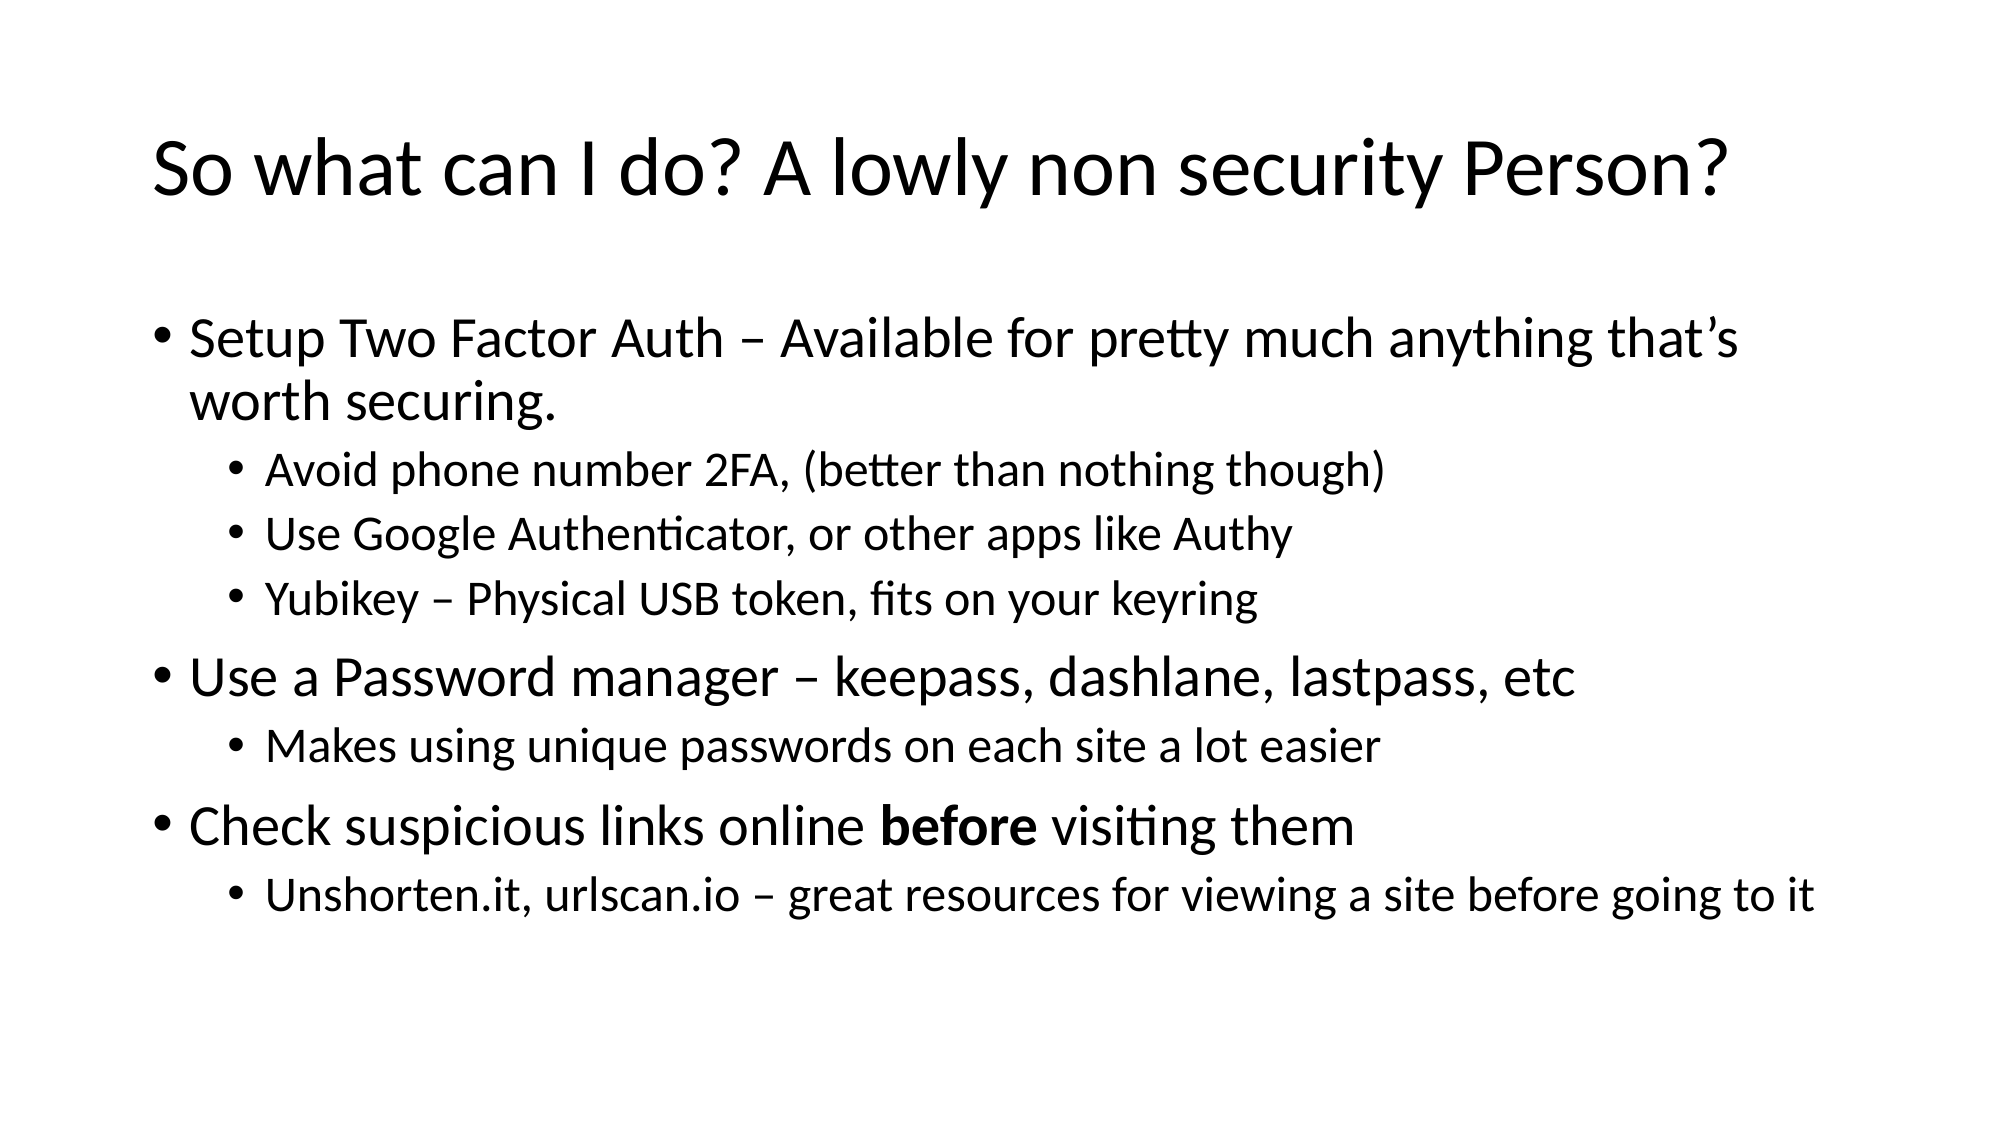

# So what can I do? A lowly non security Person?
Setup Two Factor Auth – Available for pretty much anything that’s worth securing.
Avoid phone number 2FA, (better than nothing though)
Use Google Authenticator, or other apps like Authy
Yubikey – Physical USB token, fits on your keyring
Use a Password manager – keepass, dashlane, lastpass, etc
Makes using unique passwords on each site a lot easier
Check suspicious links online before visiting them
Unshorten.it, urlscan.io – great resources for viewing a site before going to it